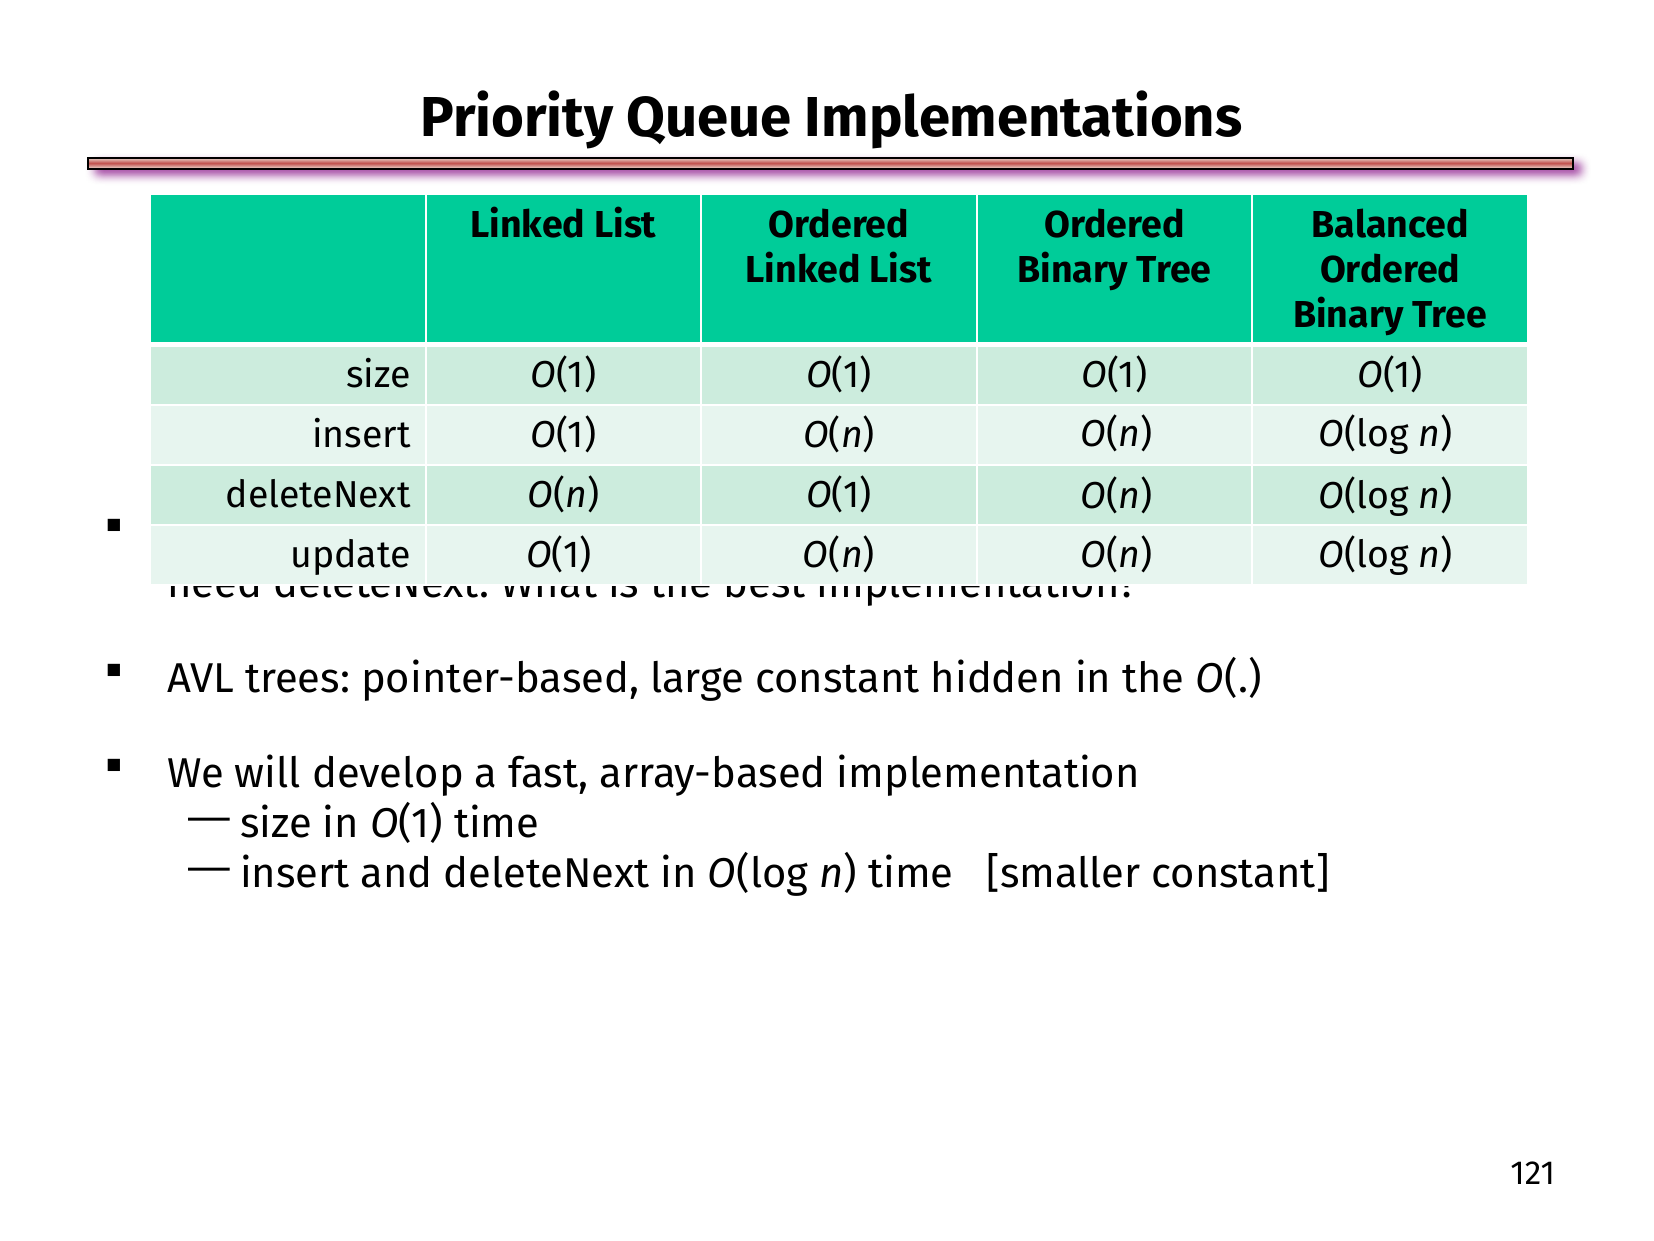

Priority Queue Implementations

Interview question: All n (priority, data) items known in advance, only need deleteNext. What is the best implementation?

AVL trees: pointer-based, large constant hidden in the O(.)

We will develop a fast, array-based implementation
size in O(1) time
insert and deleteNext in O(log n) time   [smaller constant]
|  | Linked List | Ordered Linked List | Ordered Binary Tree | Balanced Ordered Binary Tree |
| --- | --- | --- | --- | --- |
| size | O(1) | O(1) | O(1) | O(1) |
| insert | O(1) | O(n) |  |  |
| deleteNext | O(n) | O(1) |  |  |
| update |  |  |  |  |
O(n)
O(log n)
O(n)
O(log n)
O(n)
O(log n)
O(1)
O(n)
121